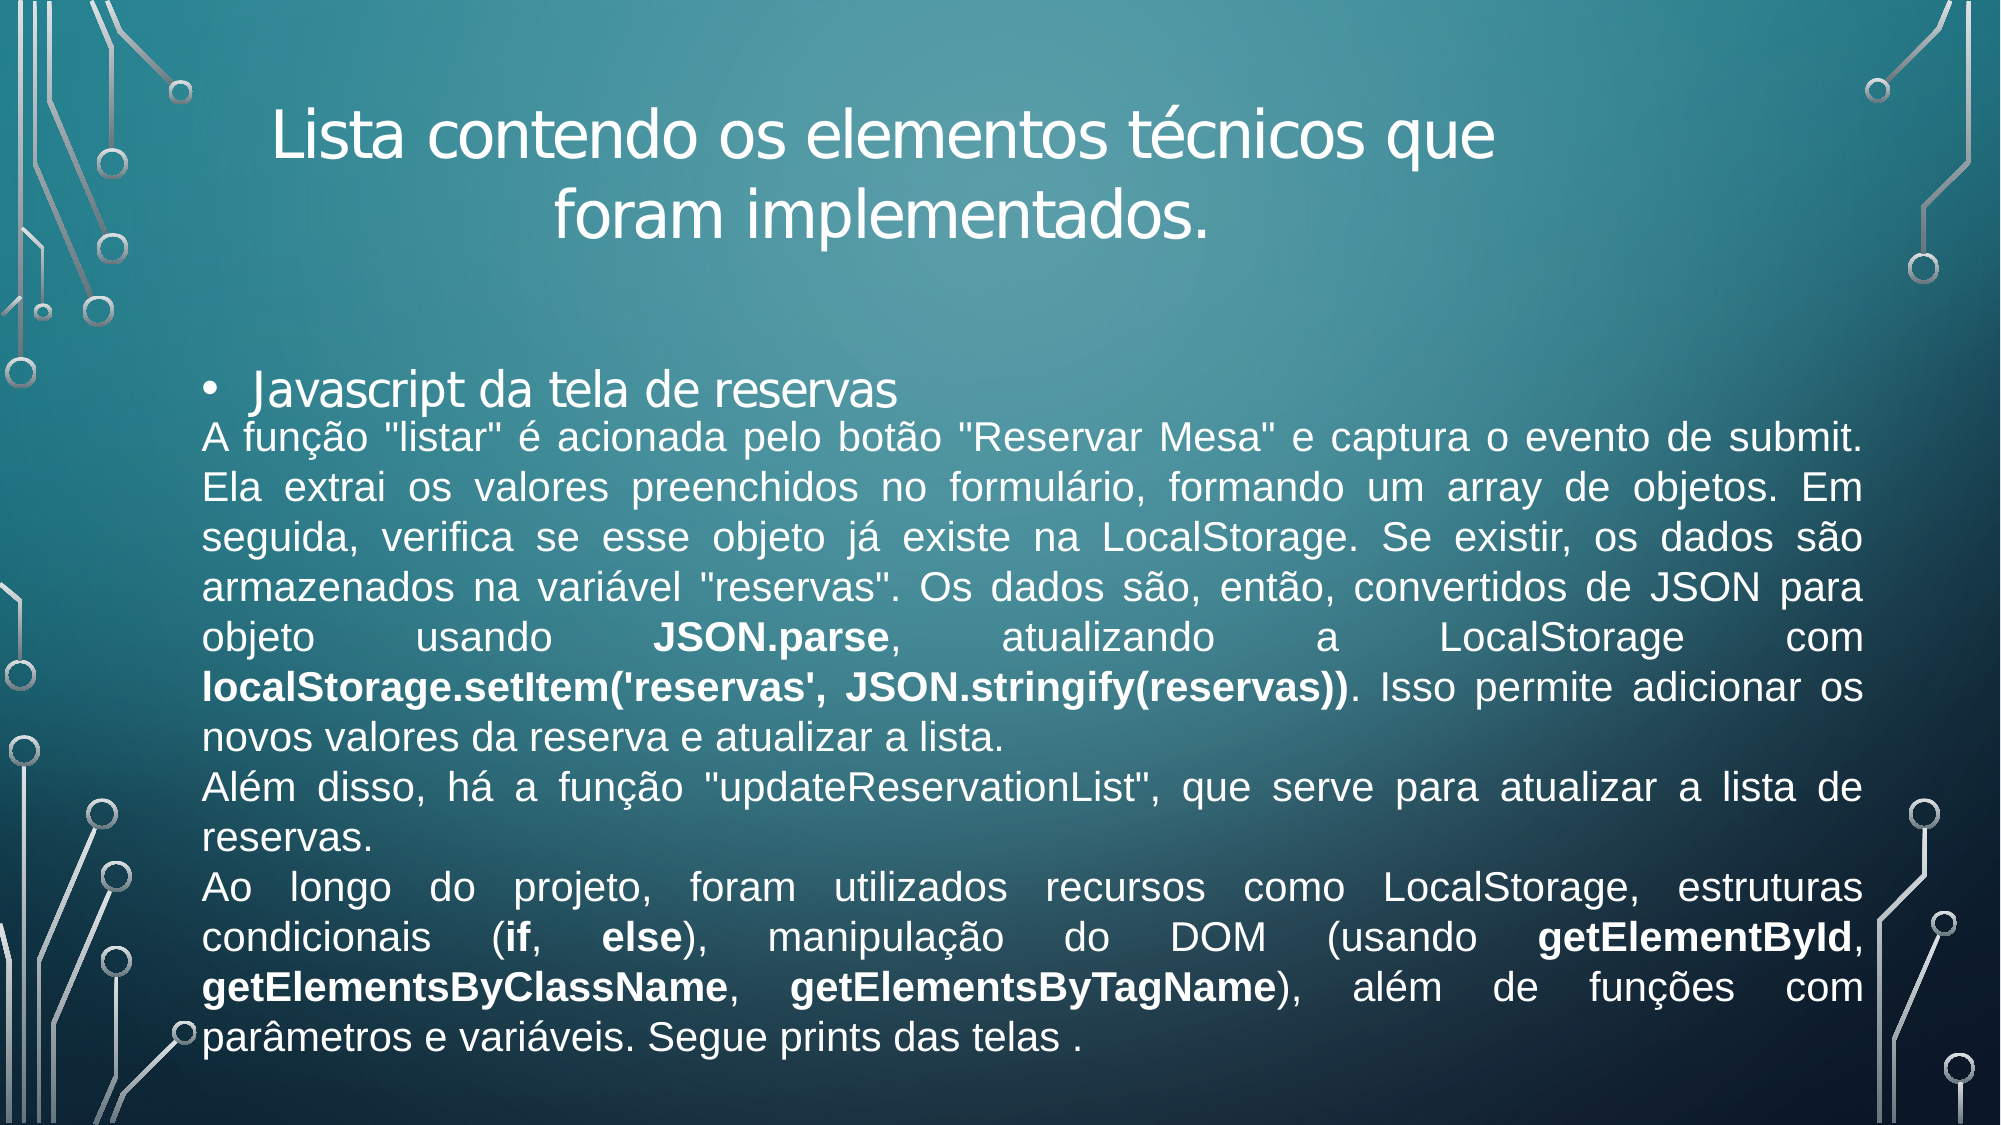

Lista contendo os elementos técnicos que foram implementados.
Javascript da tela de reservas
A função "listar" é acionada pelo botão "Reservar Mesa" e captura o evento de submit. Ela extrai os valores preenchidos no formulário, formando um array de objetos. Em seguida, verifica se esse objeto já existe na LocalStorage. Se existir, os dados são armazenados na variável "reservas". Os dados são, então, convertidos de JSON para objeto usando JSON.parse, atualizando a LocalStorage com localStorage.setItem('reservas', JSON.stringify(reservas)). Isso permite adicionar os novos valores da reserva e atualizar a lista.
Além disso, há a função "updateReservationList", que serve para atualizar a lista de reservas.
Ao longo do projeto, foram utilizados recursos como LocalStorage, estruturas condicionais (if, else), manipulação do DOM (usando getElementById, getElementsByClassName, getElementsByTagName), além de funções com parâmetros e variáveis. Segue prints das telas .